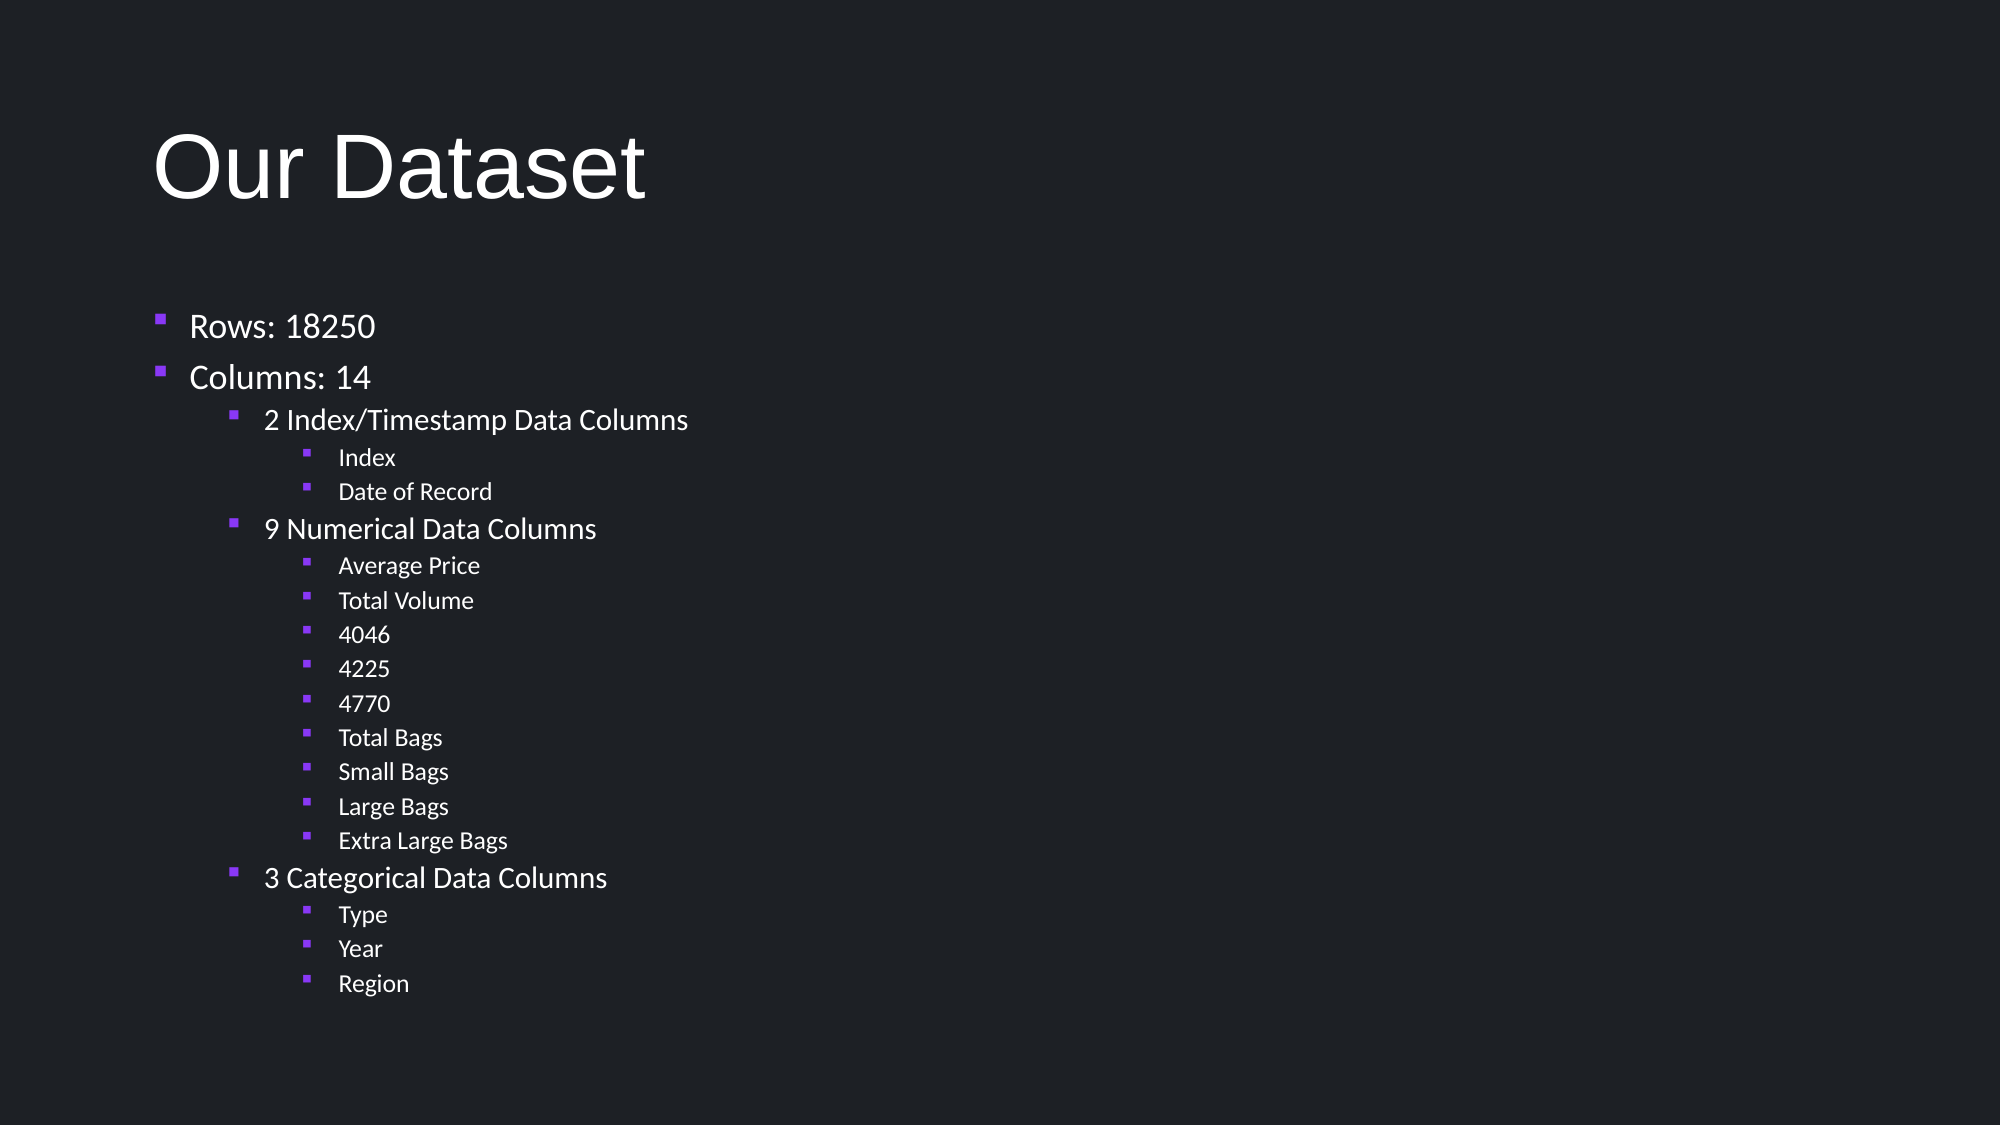

# Our Dataset
Rows: 18250
Columns: 14
2 Index/Timestamp Data Columns
Index
Date of Record
9 Numerical Data Columns
Average Price
Total Volume
4046
4225
4770
Total Bags
Small Bags
Large Bags
Extra Large Bags
3 Categorical Data Columns
Type
Year
Region